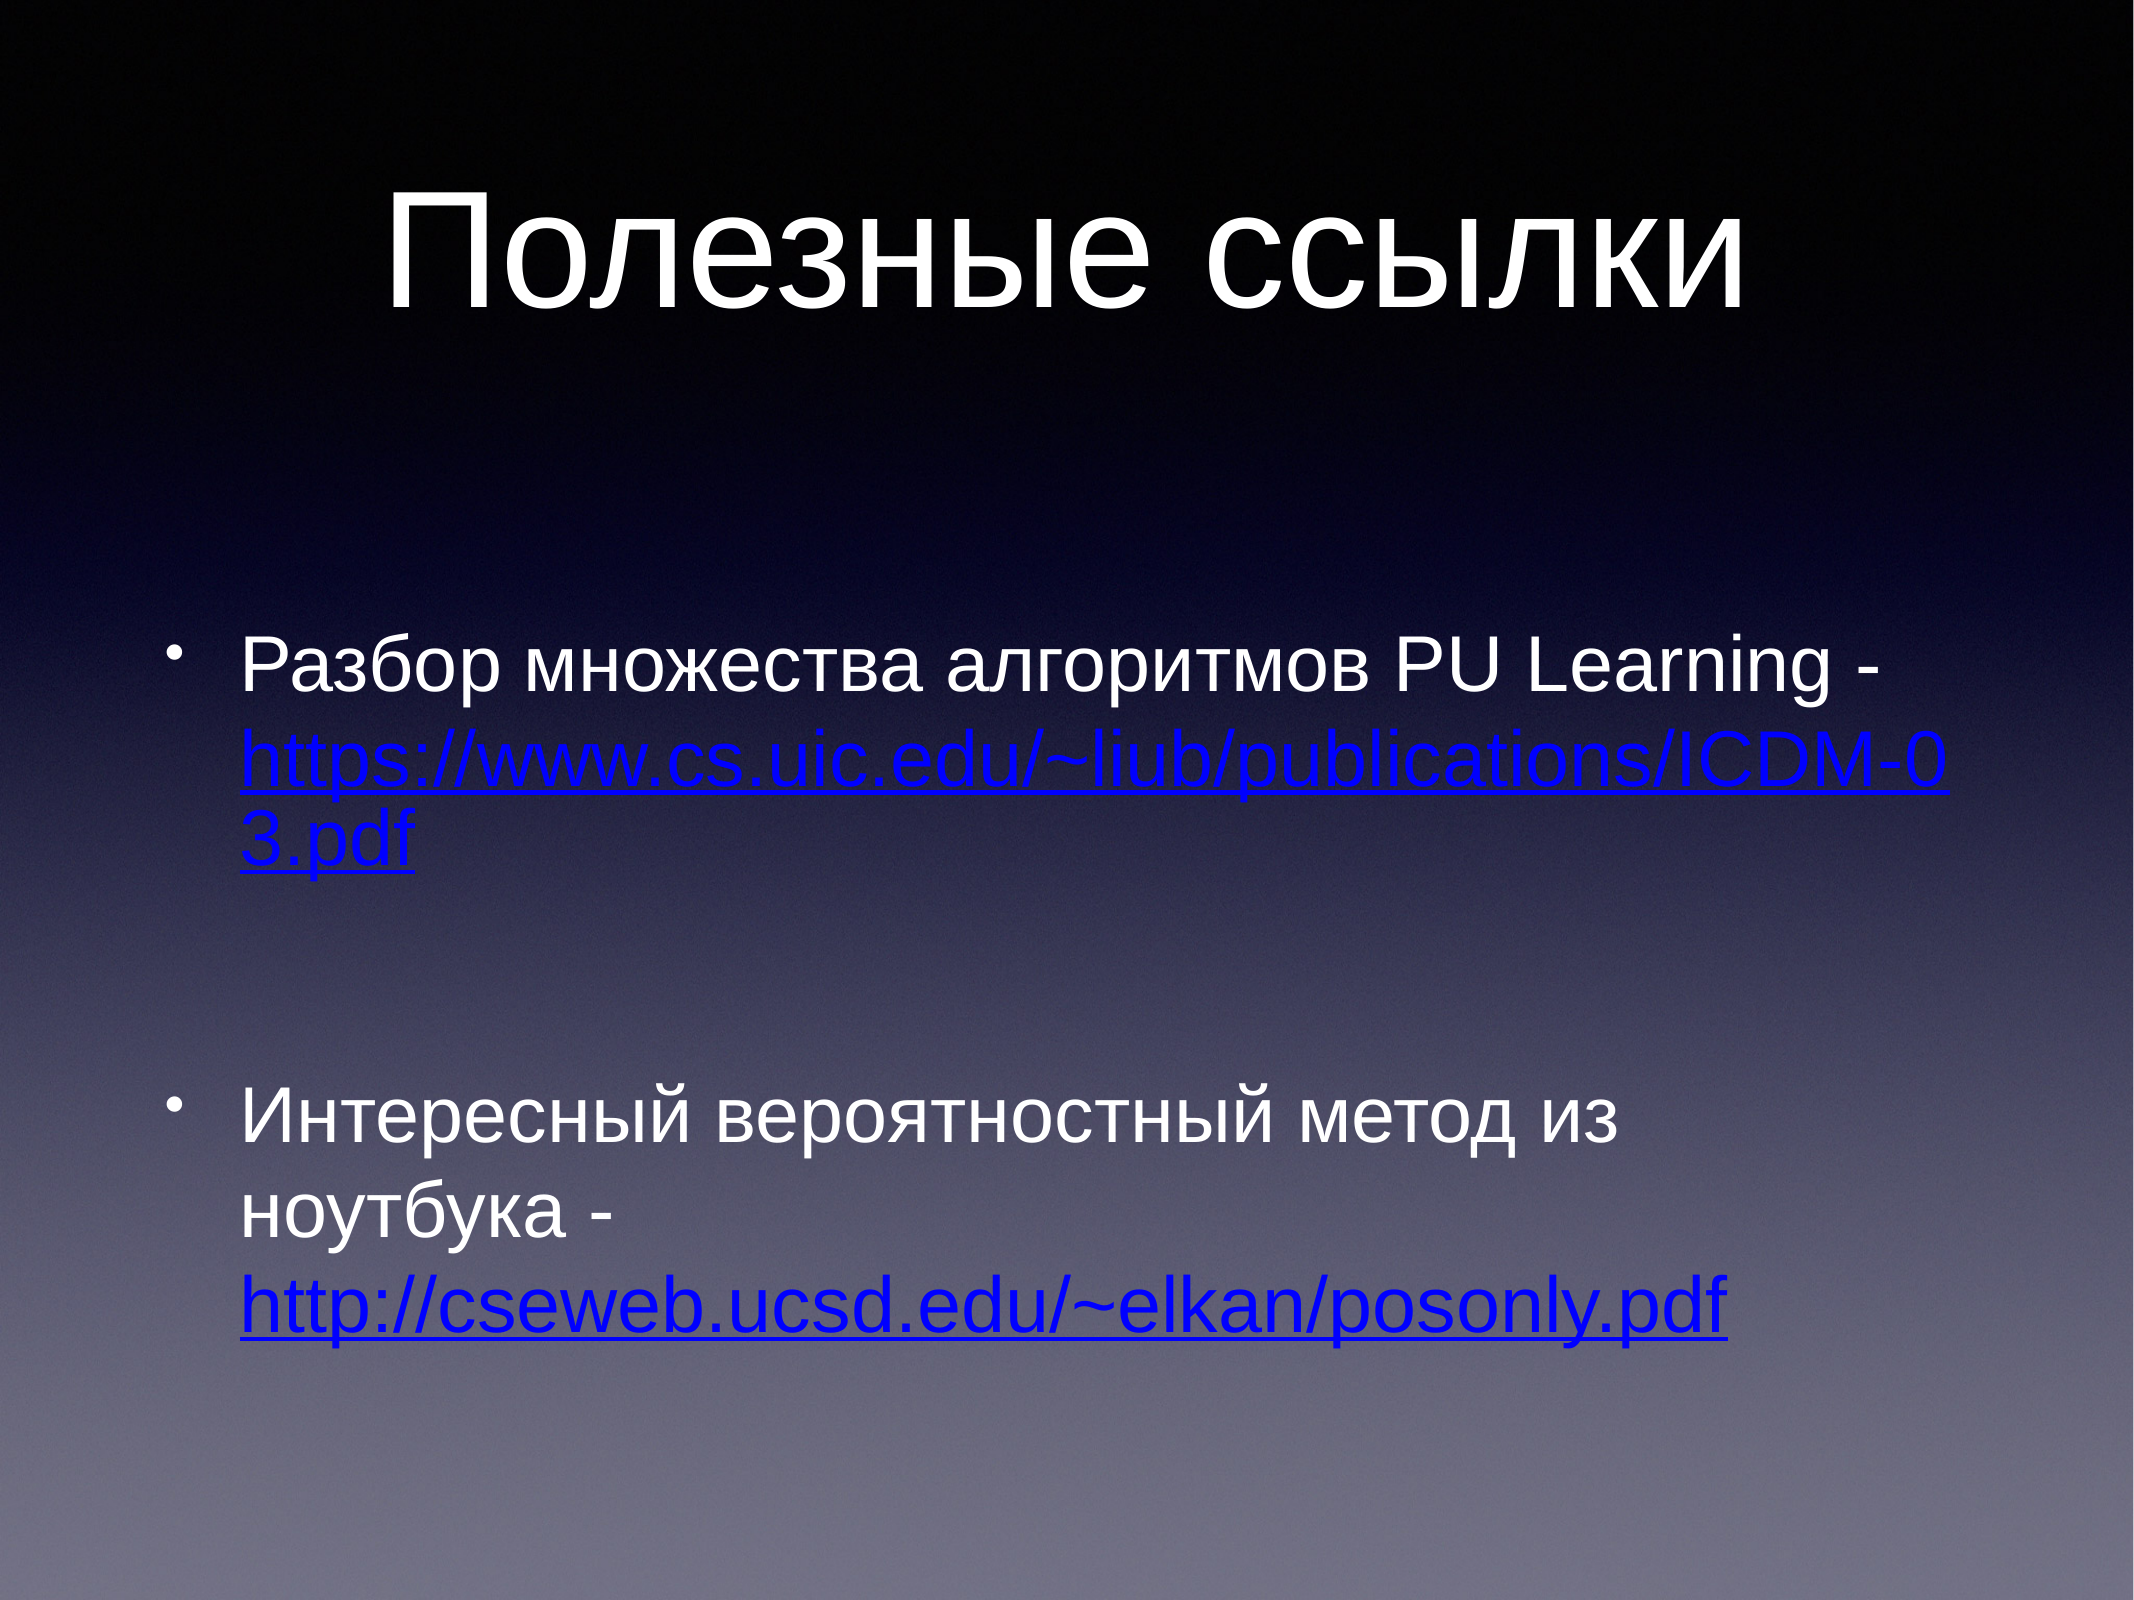

# Полезные ссылки
Разбор множества алгоритмов PU Learning - https://www.cs.uic.edu/~liub/publications/ICDM-03.pdf
Интересный вероятностный метод из ноутбука - http://cseweb.ucsd.edu/~elkan/posonly.pdf